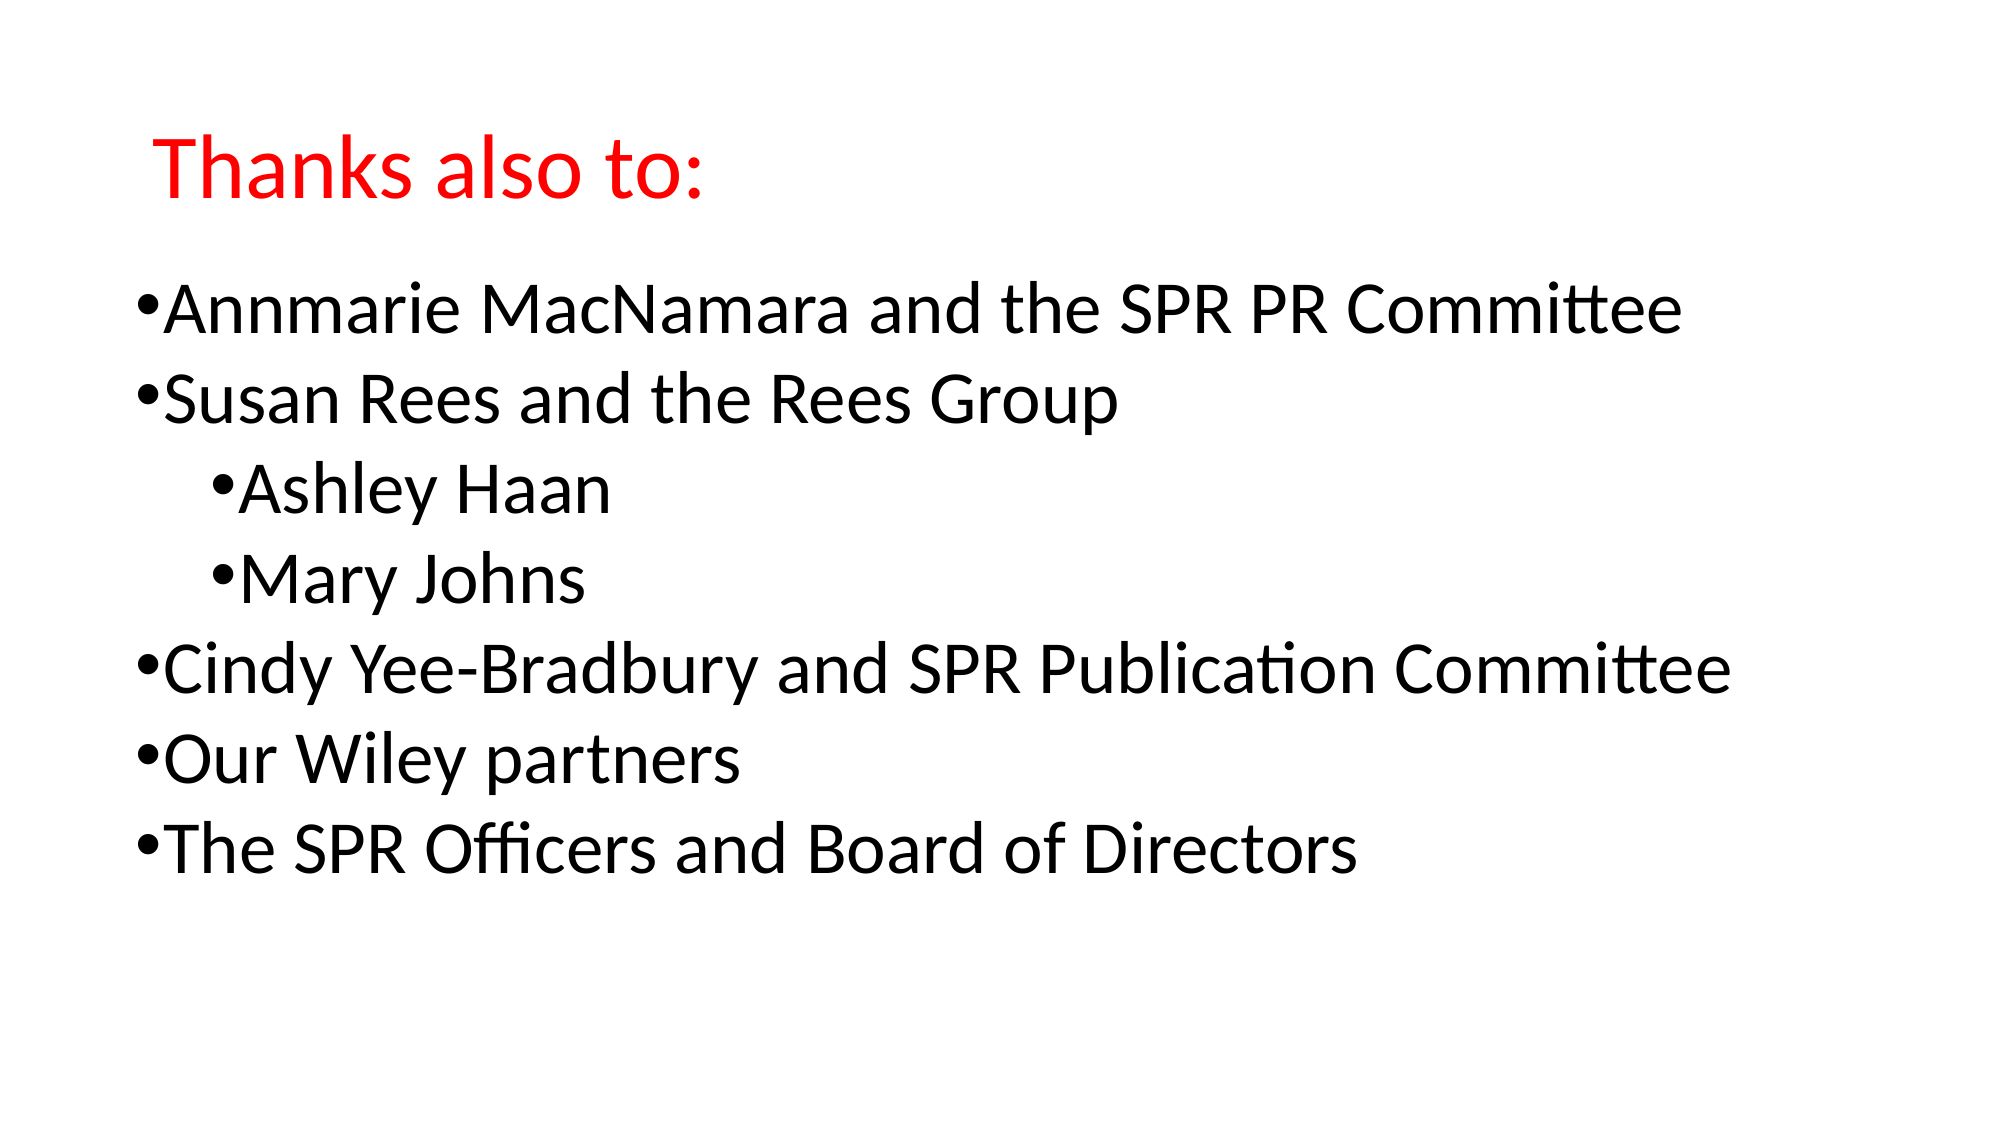

# Thanks also to:
Annmarie MacNamara and the SPR PR Committee
Susan Rees and the Rees Group
Ashley Haan
Mary Johns
Cindy Yee-Bradbury and SPR Publication Committee
Our Wiley partners
The SPR Officers and Board of Directors